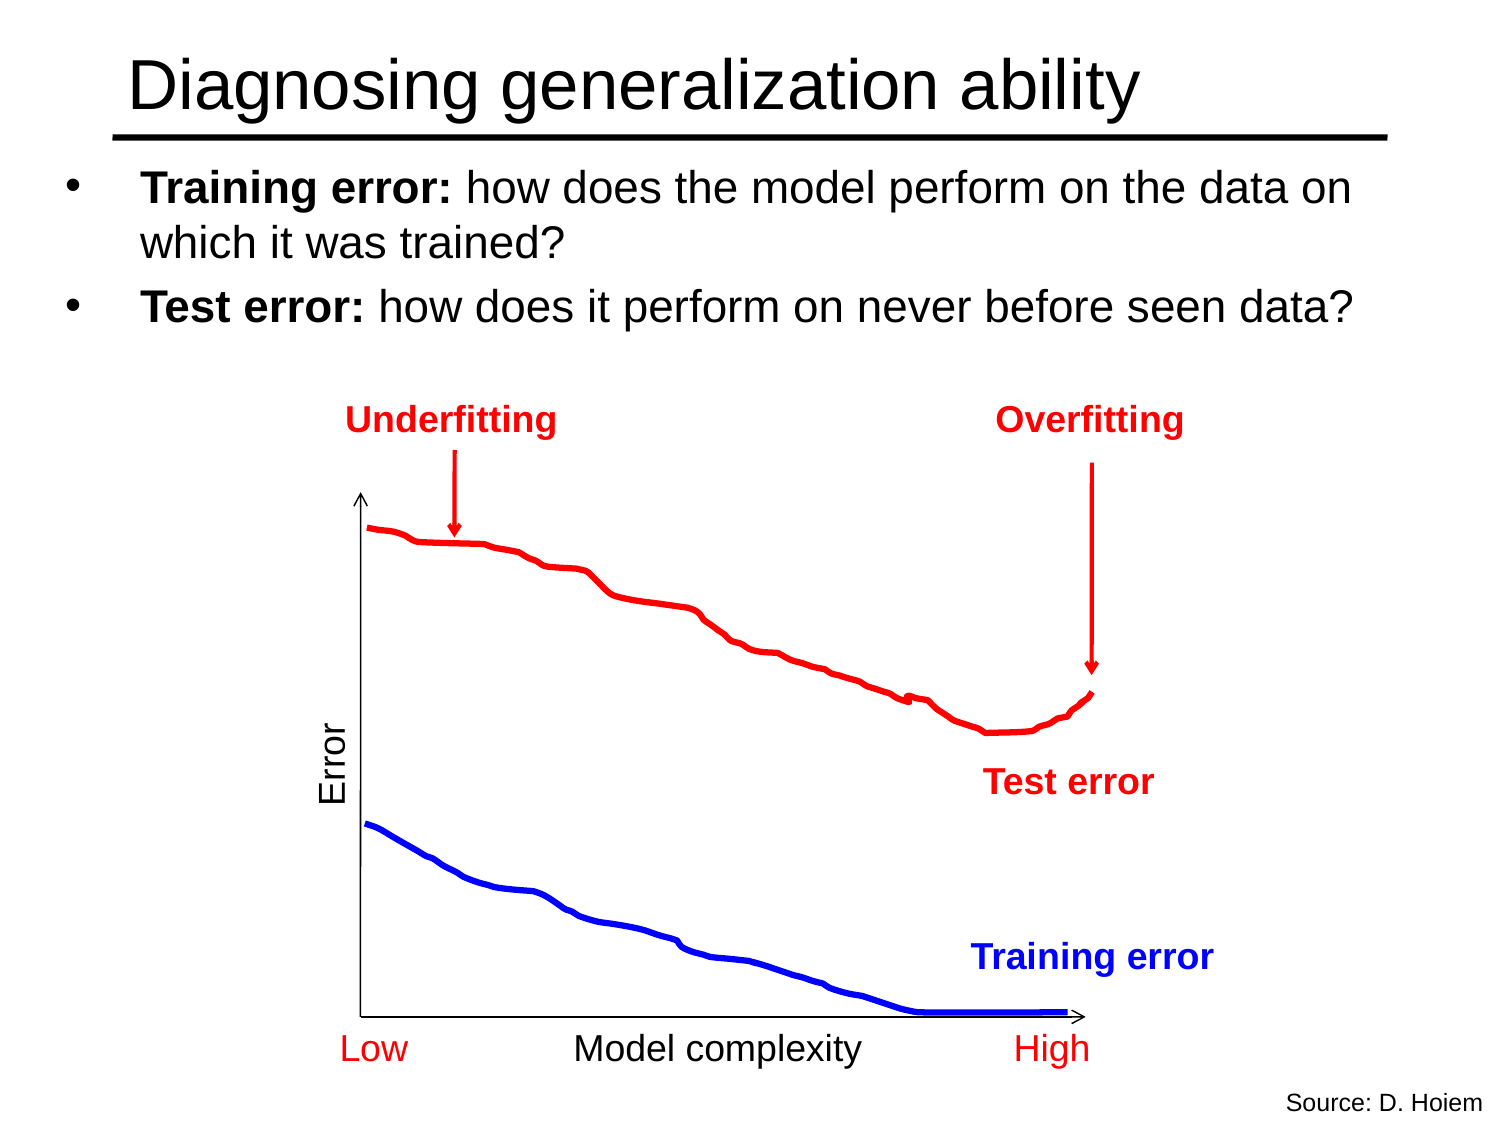

# Diagnosing generalization ability
Training error: how does the model perform on the data on which it was trained?
Test error: how does it perform on never before seen data?

Underfitting
Overfitting
Error
Low
Model complexity
High

Test error

Training error
Source: D. Hoiem